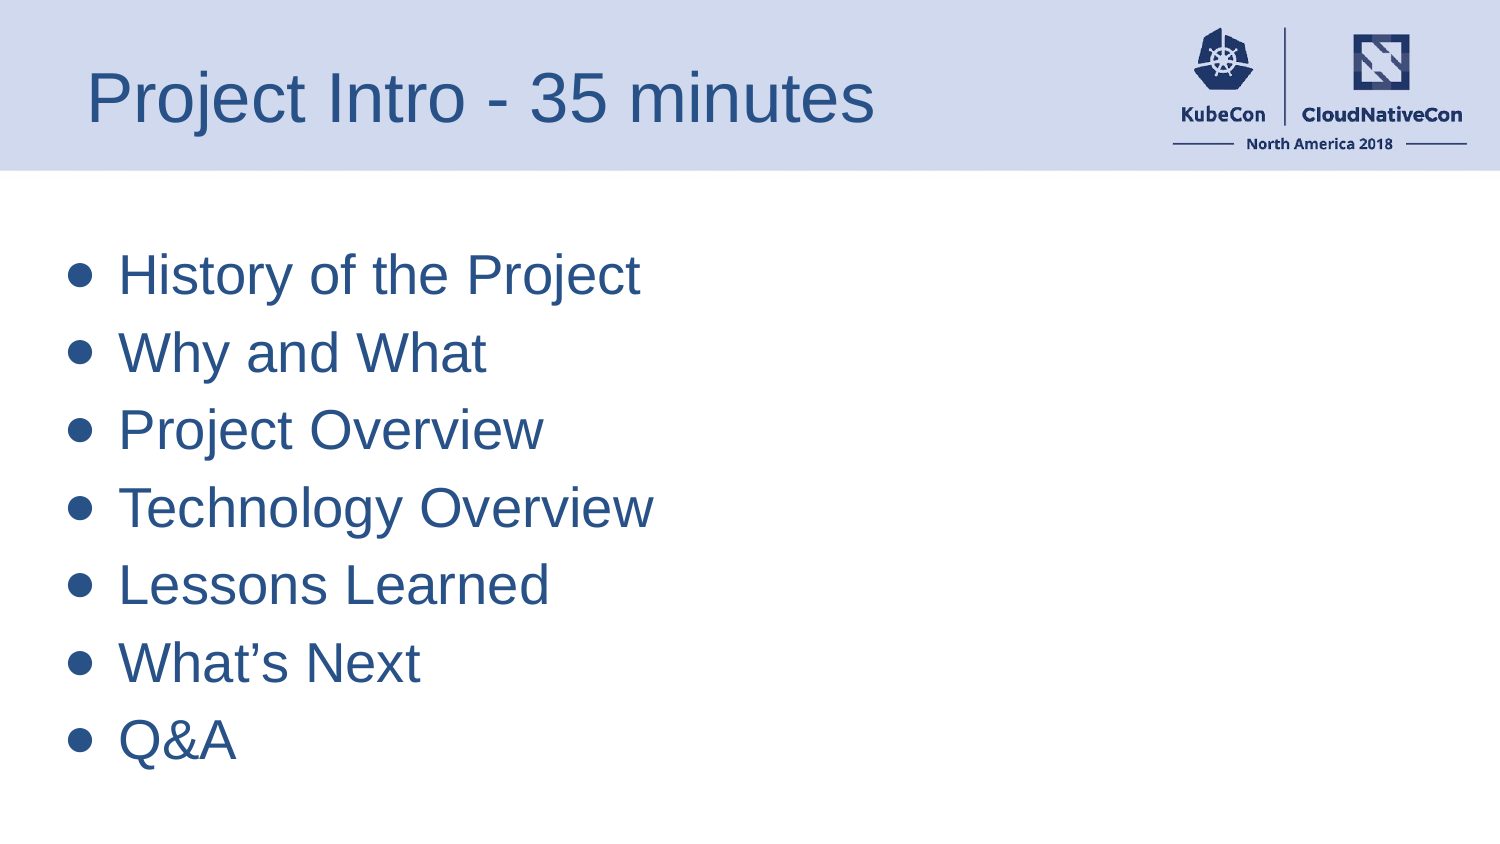

# Project Intro - 35 minutes
History of the Project
Why and What
Project Overview
Technology Overview
Lessons Learned
What’s Next
Q&A